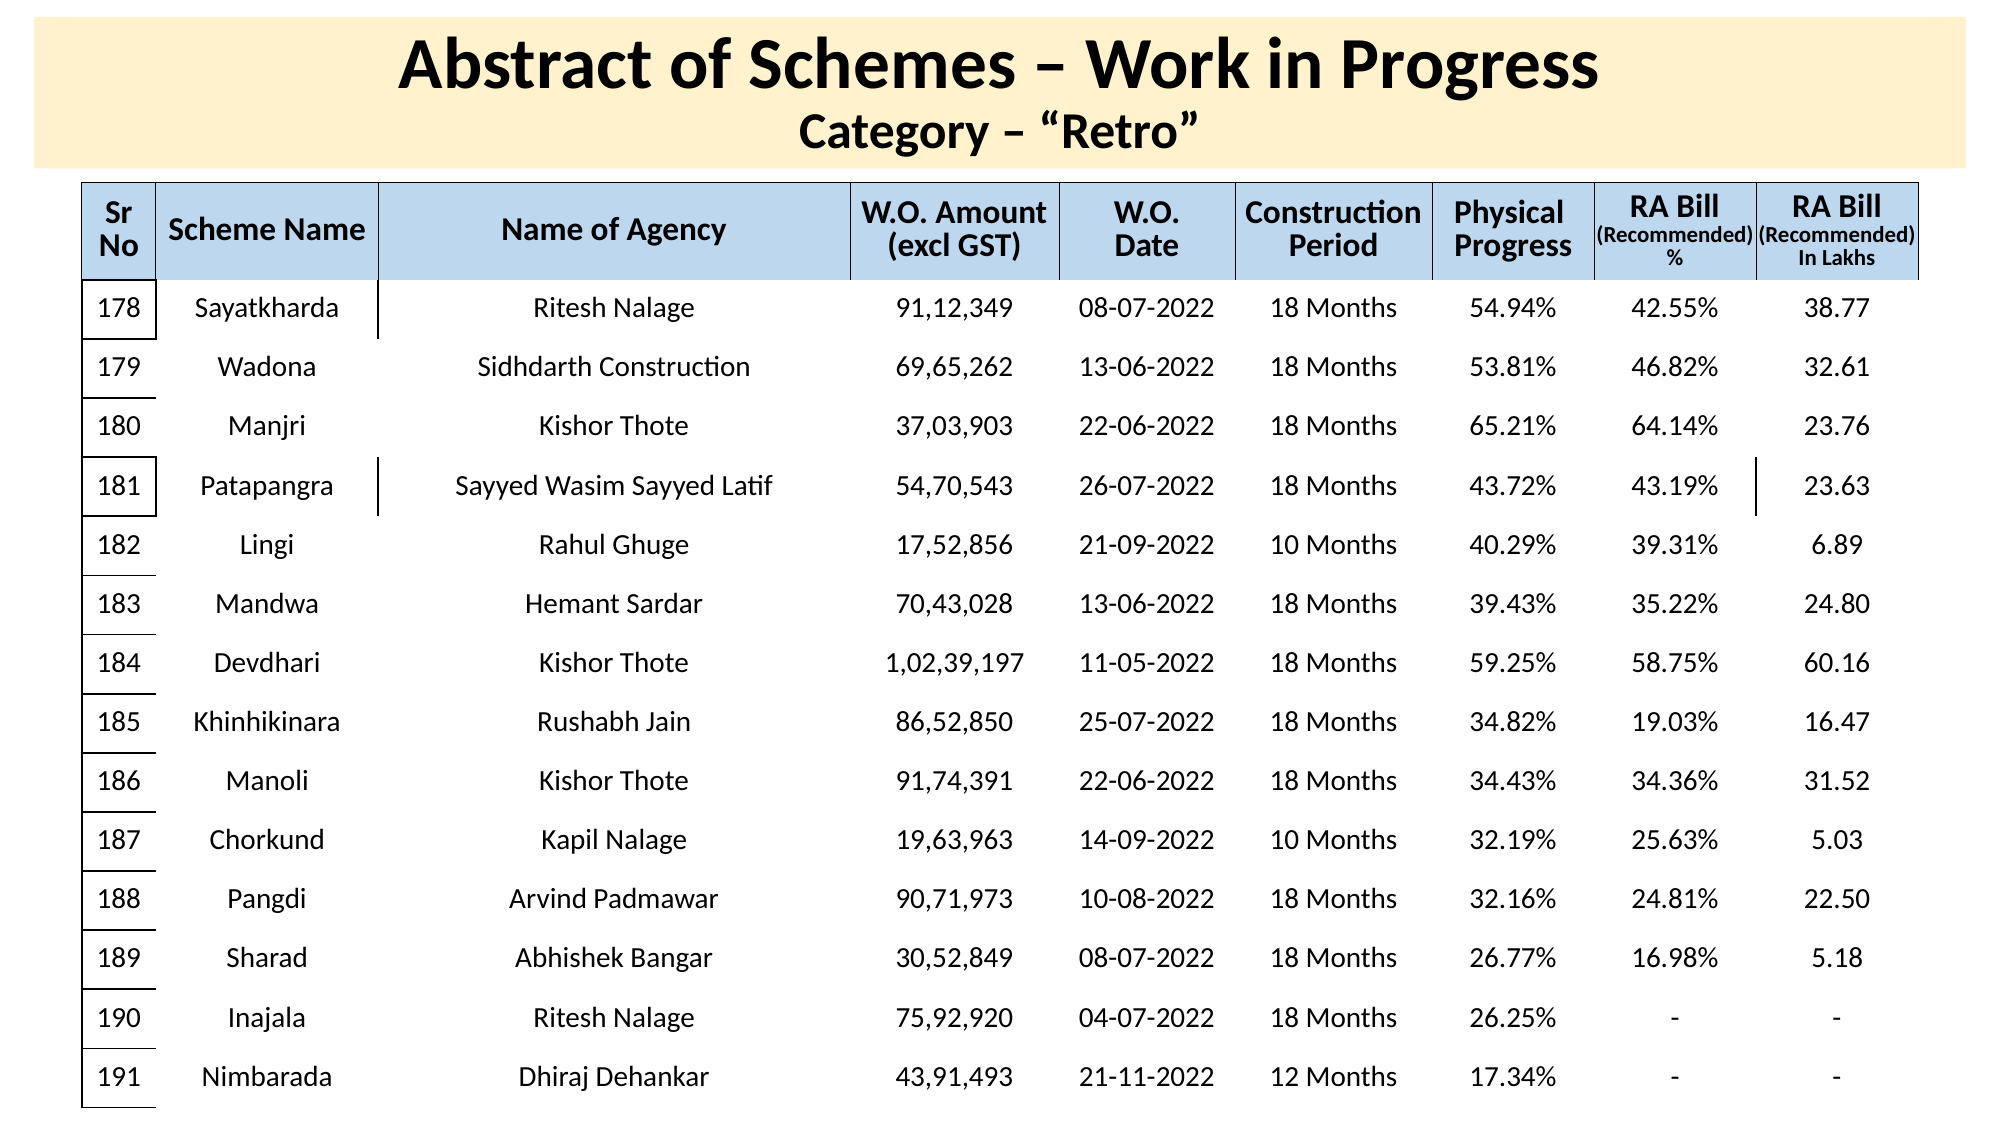

# Abstract of Schemes – Work in Progress Category – “Retro”
| Sr No | Scheme Name | Name of Agency | W.O. Amount (excl GST) | W.O. Date | Construction Period | Physical Progress | RA Bill (Recommended) % | RA Bill (Recommended) In Lakhs |
| --- | --- | --- | --- | --- | --- | --- | --- | --- |
| 178 | Sayatkharda | Ritesh Nalage | 91,12,349 | 08-07-2022 | 18 Months | 54.94% | 42.55% | 38.77 |
| --- | --- | --- | --- | --- | --- | --- | --- | --- |
| 179 | Wadona | Sidhdarth Construction | 69,65,262 | 13-06-2022 | 18 Months | 53.81% | 46.82% | 32.61 |
| 180 | Manjri | Kishor Thote | 37,03,903 | 22-06-2022 | 18 Months | 65.21% | 64.14% | 23.76 |
| 181 | Patapangra | Sayyed Wasim Sayyed Latif | 54,70,543 | 26-07-2022 | 18 Months | 43.72% | 43.19% | 23.63 |
| 182 | Lingi | Rahul Ghuge | 17,52,856 | 21-09-2022 | 10 Months | 40.29% | 39.31% | 6.89 |
| 183 | Mandwa | Hemant Sardar | 70,43,028 | 13-06-2022 | 18 Months | 39.43% | 35.22% | 24.80 |
| 184 | Devdhari | Kishor Thote | 1,02,39,197 | 11-05-2022 | 18 Months | 59.25% | 58.75% | 60.16 |
| 185 | Khinhikinara | Rushabh Jain | 86,52,850 | 25-07-2022 | 18 Months | 34.82% | 19.03% | 16.47 |
| 186 | Manoli | Kishor Thote | 91,74,391 | 22-06-2022 | 18 Months | 34.43% | 34.36% | 31.52 |
| 187 | Chorkund | Kapil Nalage | 19,63,963 | 14-09-2022 | 10 Months | 32.19% | 25.63% | 5.03 |
| 188 | Pangdi | Arvind Padmawar | 90,71,973 | 10-08-2022 | 18 Months | 32.16% | 24.81% | 22.50 |
| 189 | Sharad | Abhishek Bangar | 30,52,849 | 08-07-2022 | 18 Months | 26.77% | 16.98% | 5.18 |
| 190 | Inajala | Ritesh Nalage | 75,92,920 | 04-07-2022 | 18 Months | 26.25% | - | - |
| 191 | Nimbarada | Dhiraj Dehankar | 43,91,493 | 21-11-2022 | 12 Months | 17.34% | - | - |